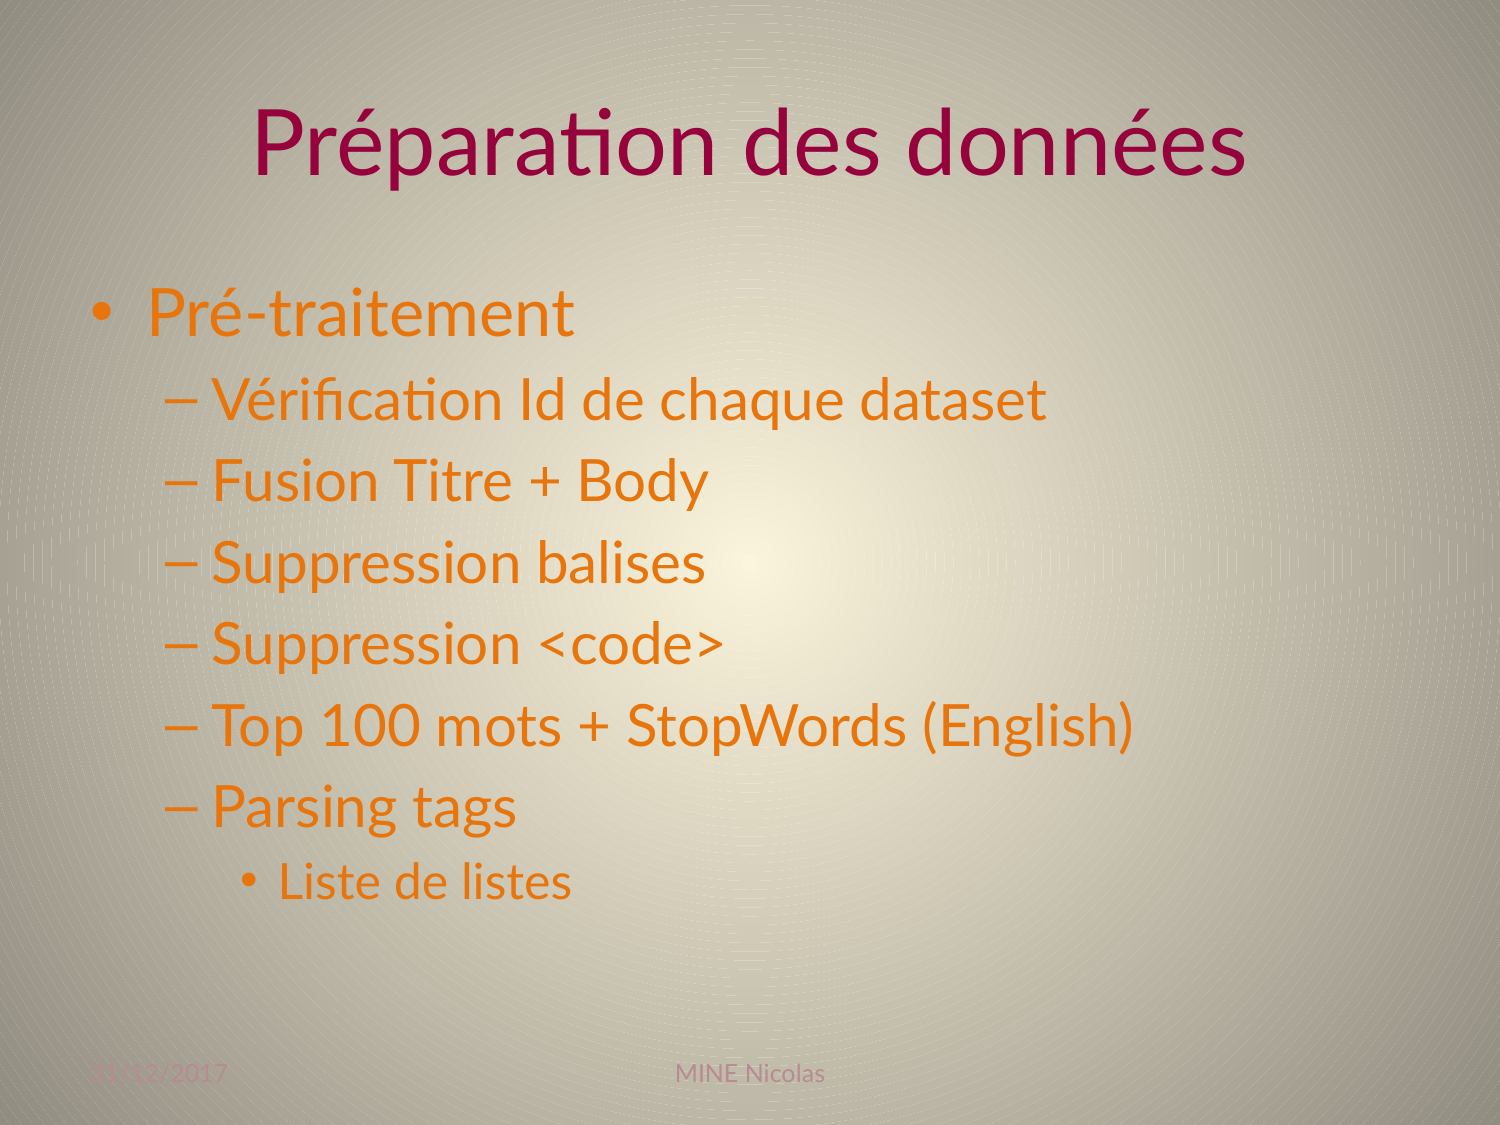

# Préparation des données
Pré-traitement
Vérification Id de chaque dataset
Fusion Titre + Body
Suppression balises
Suppression <code>
Top 100 mots + StopWords (English)
Parsing tags
Liste de listes

31/12/2017
MINE Nicolas